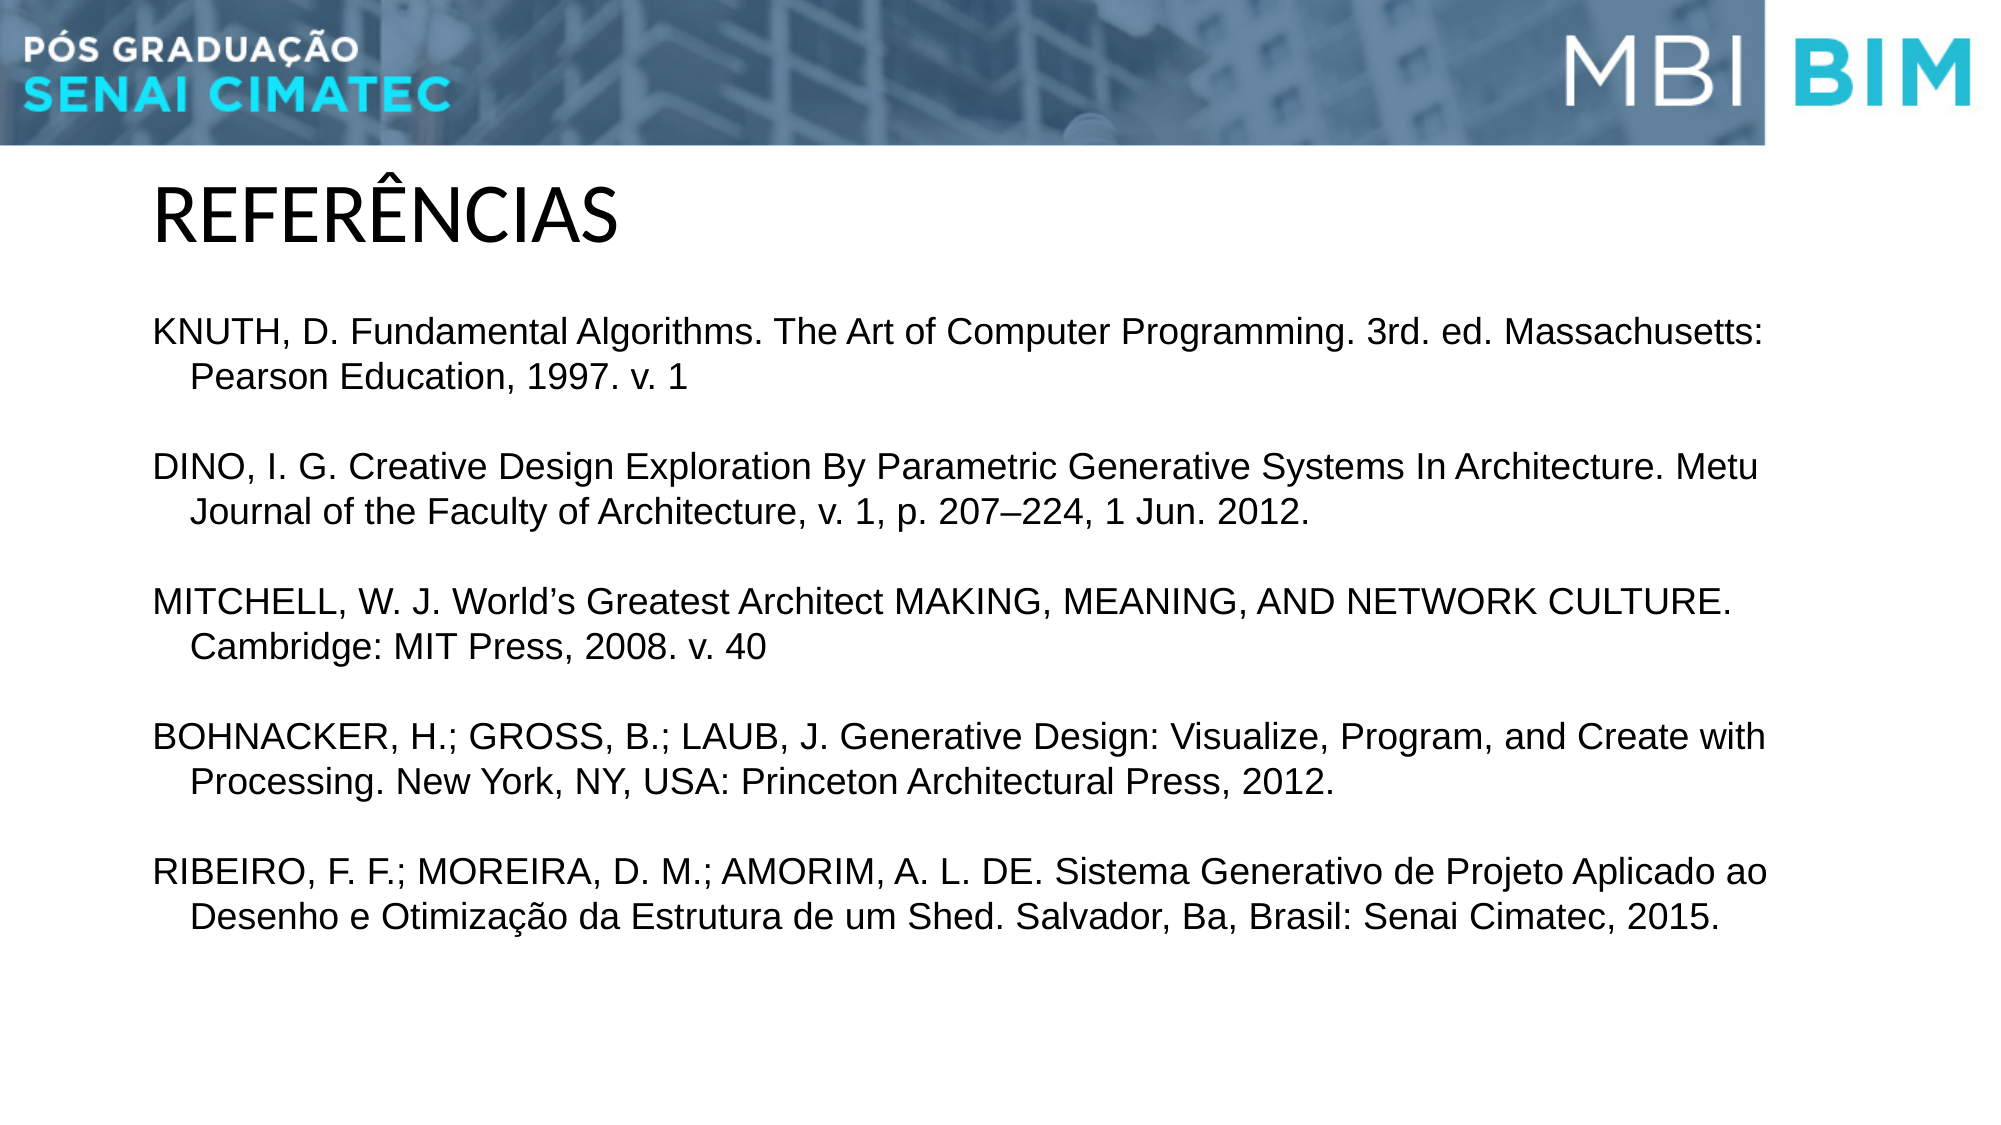

REFERÊNCIAS
KNUTH, D. Fundamental Algorithms. The Art of Computer Programming. 3rd. ed. Massachusetts: Pearson Education, 1997. v. 1

DINO, I. G. Creative Design Exploration By Parametric Generative Systems In Architecture. Metu Journal of the Faculty of Architecture, v. 1, p. 207–224, 1 Jun. 2012.

MITCHELL, W. J. World’s Greatest Architect MAKING, MEANING, AND NETWORK CULTURE. Cambridge: MIT Press, 2008. v. 40

BOHNACKER, H.; GROSS, B.; LAUB, J. Generative Design: Visualize, Program, and Create with Processing. New York, NY, USA: Princeton Architectural Press, 2012.

RIBEIRO, F. F.; MOREIRA, D. M.; AMORIM, A. L. DE. Sistema Generativo de Projeto Aplicado ao Desenho e Otimização da Estrutura de um Shed. Salvador, Ba, Brasil: Senai Cimatec, 2015.